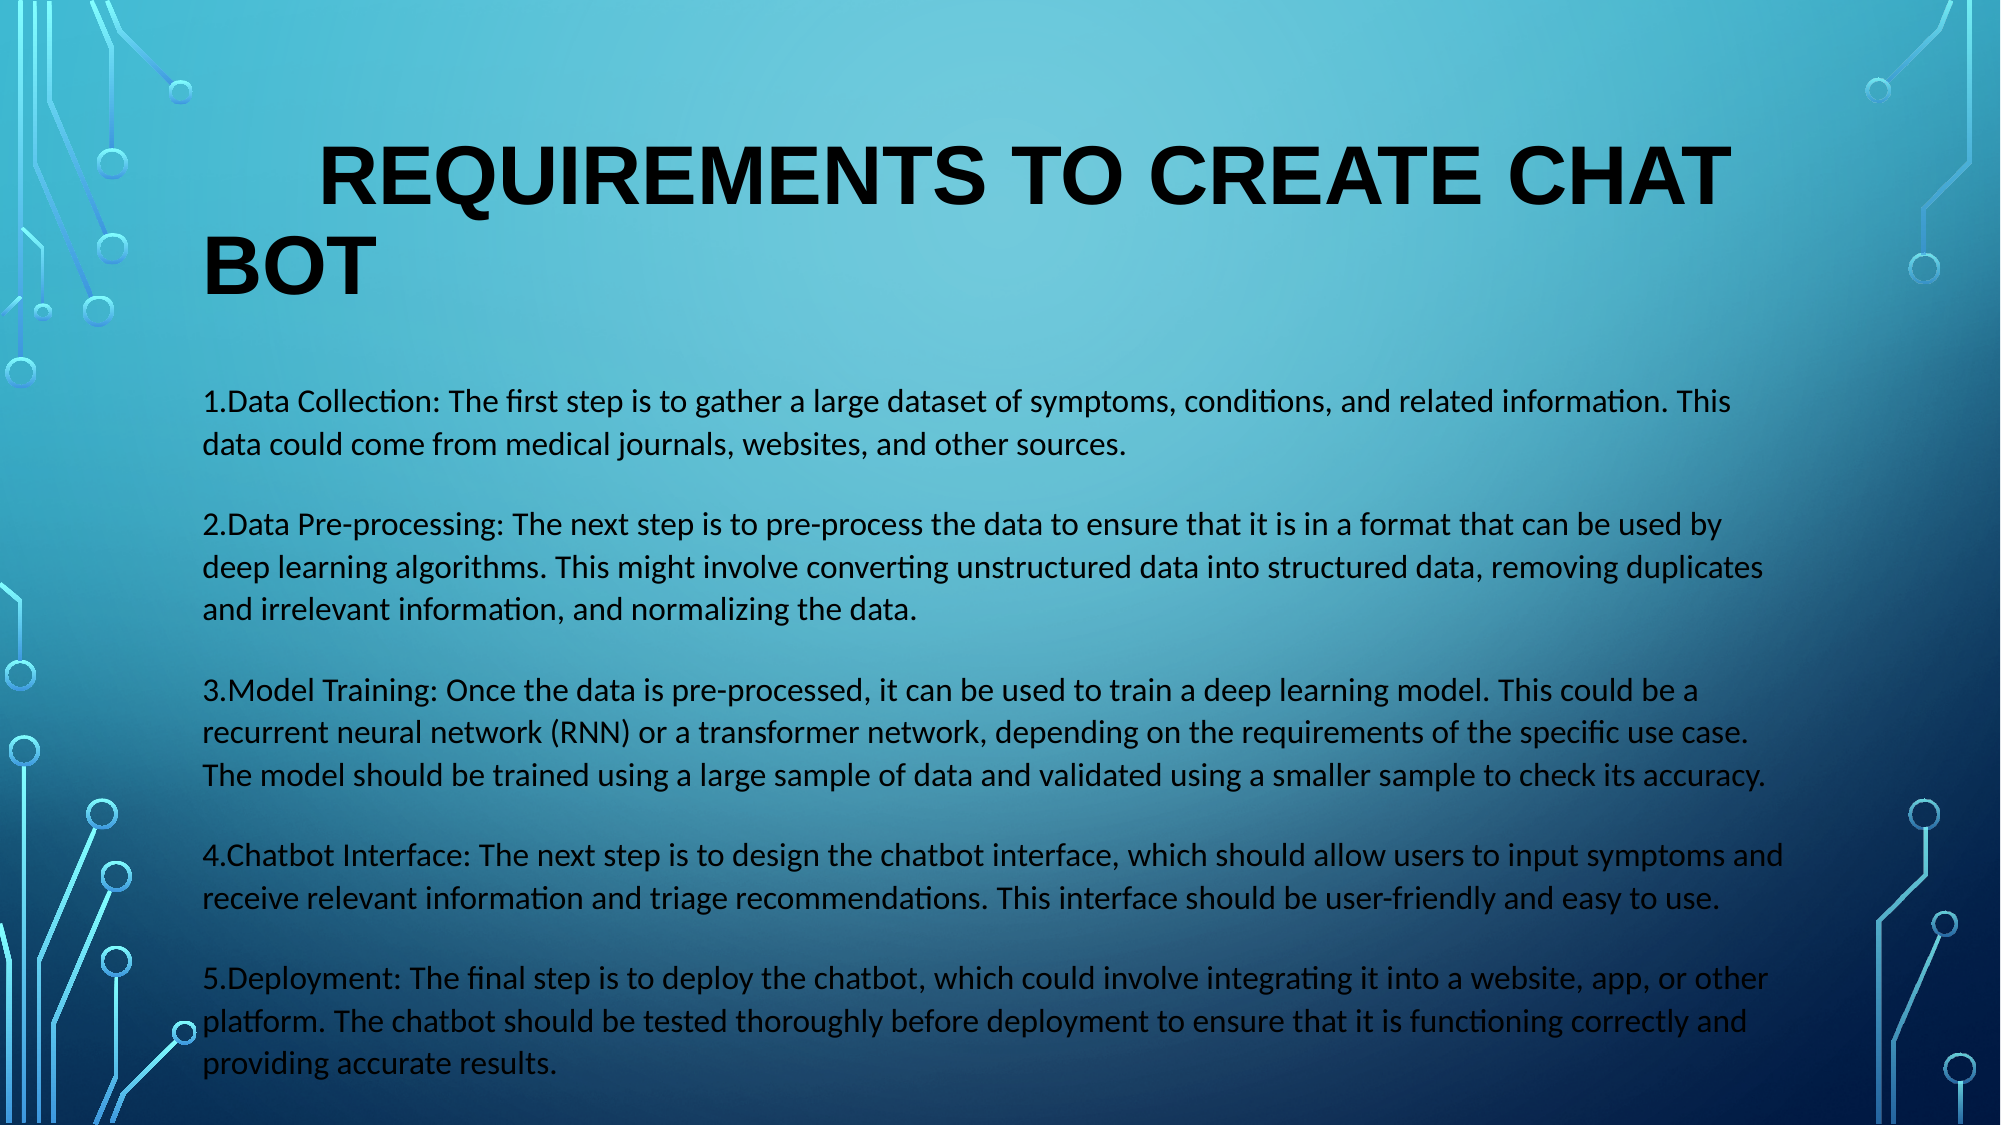

# Requirements to create chat bot
1.Data Collection: The first step is to gather a large dataset of symptoms, conditions, and related information. This data could come from medical journals, websites, and other sources.
2.Data Pre-processing: The next step is to pre-process the data to ensure that it is in a format that can be used by deep learning algorithms. This might involve converting unstructured data into structured data, removing duplicates and irrelevant information, and normalizing the data.
3.Model Training: Once the data is pre-processed, it can be used to train a deep learning model. This could be a recurrent neural network (RNN) or a transformer network, depending on the requirements of the specific use case. The model should be trained using a large sample of data and validated using a smaller sample to check its accuracy.
4.Chatbot Interface: The next step is to design the chatbot interface, which should allow users to input symptoms and receive relevant information and triage recommendations. This interface should be user-friendly and easy to use.
5.Deployment: The final step is to deploy the chatbot, which could involve integrating it into a website, app, or other platform. The chatbot should be tested thoroughly before deployment to ensure that it is functioning correctly and providing accurate results.